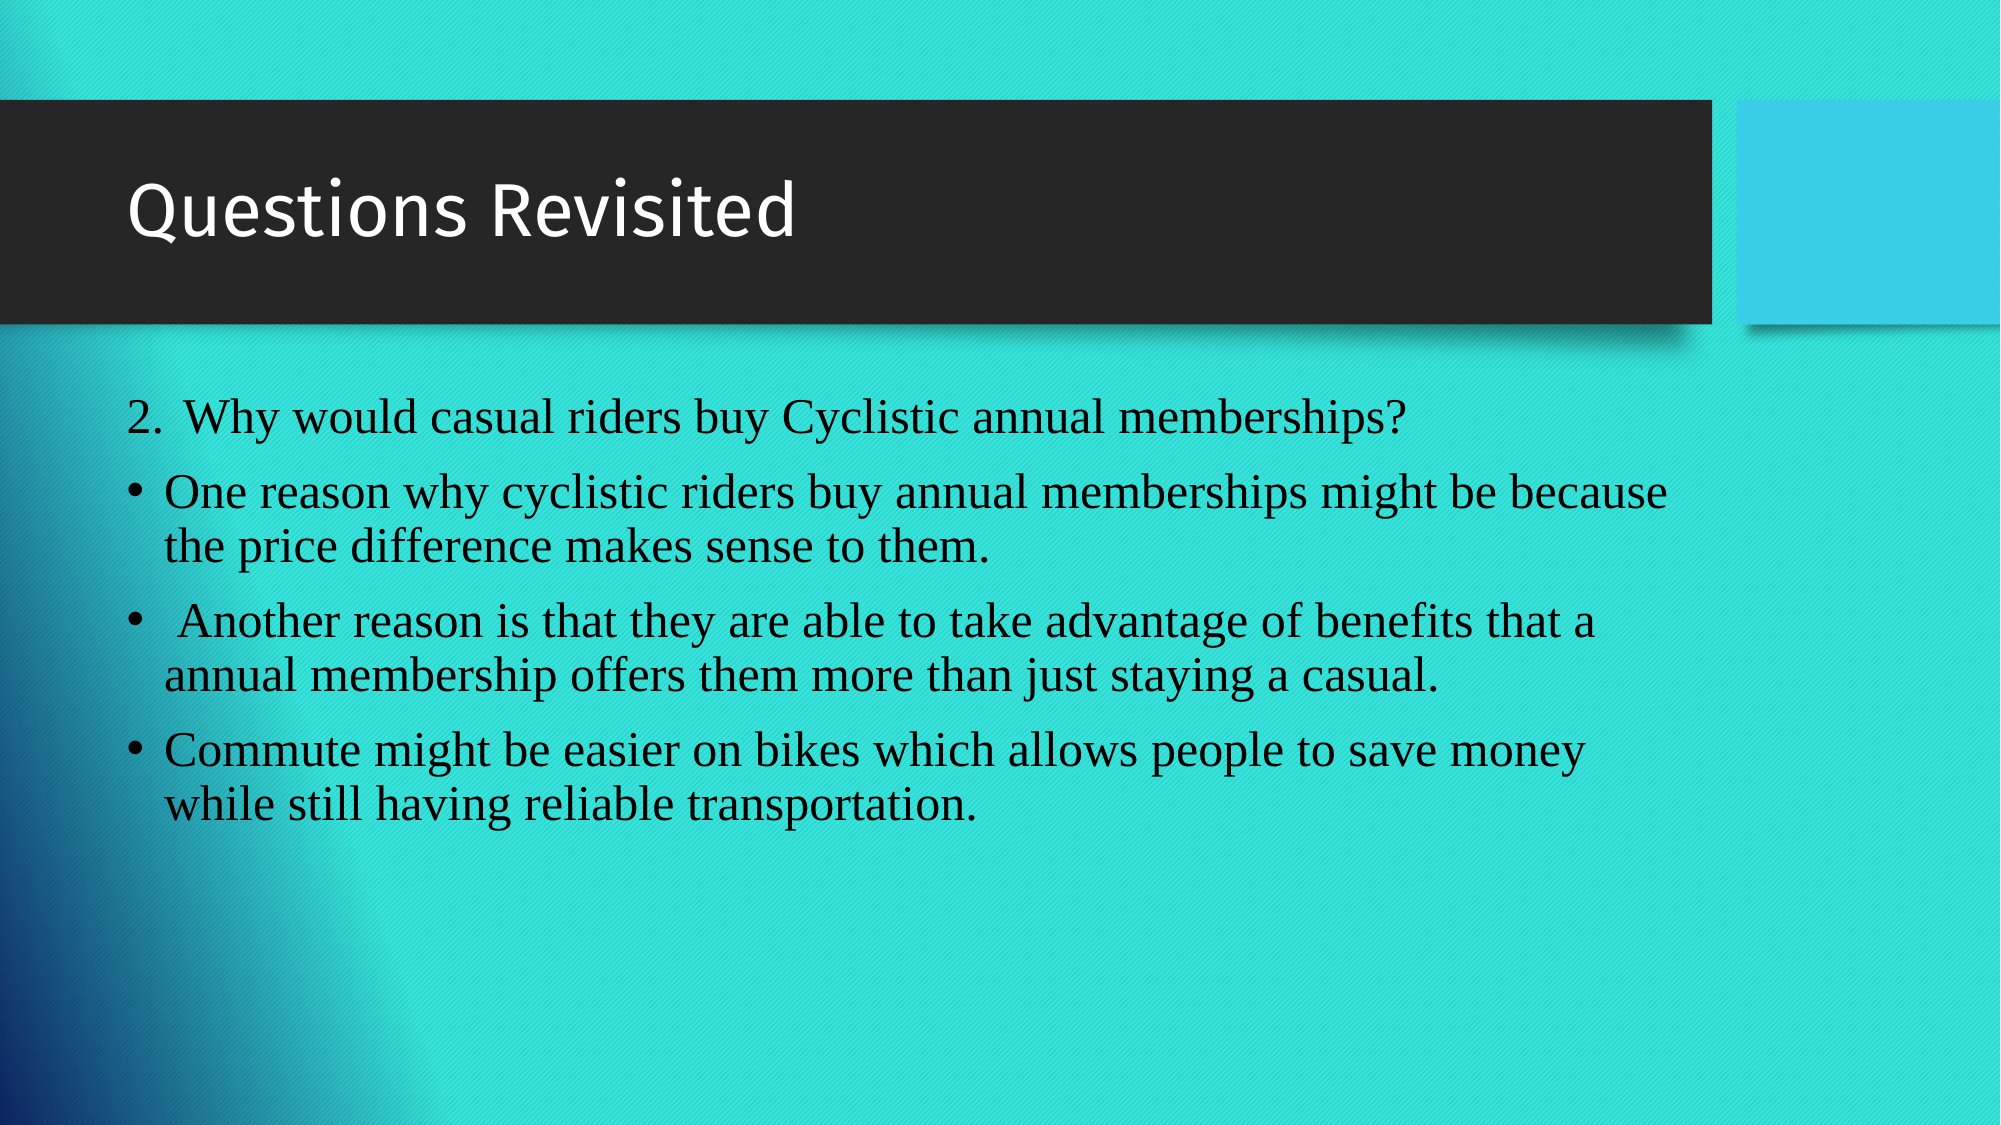

# Questions Revisited
Why would casual riders buy Cyclistic annual memberships?
One reason why cyclistic riders buy annual memberships might be because the price difference makes sense to them.
 Another reason is that they are able to take advantage of benefits that a annual membership offers them more than just staying a casual.
Commute might be easier on bikes which allows people to save money while still having reliable transportation.